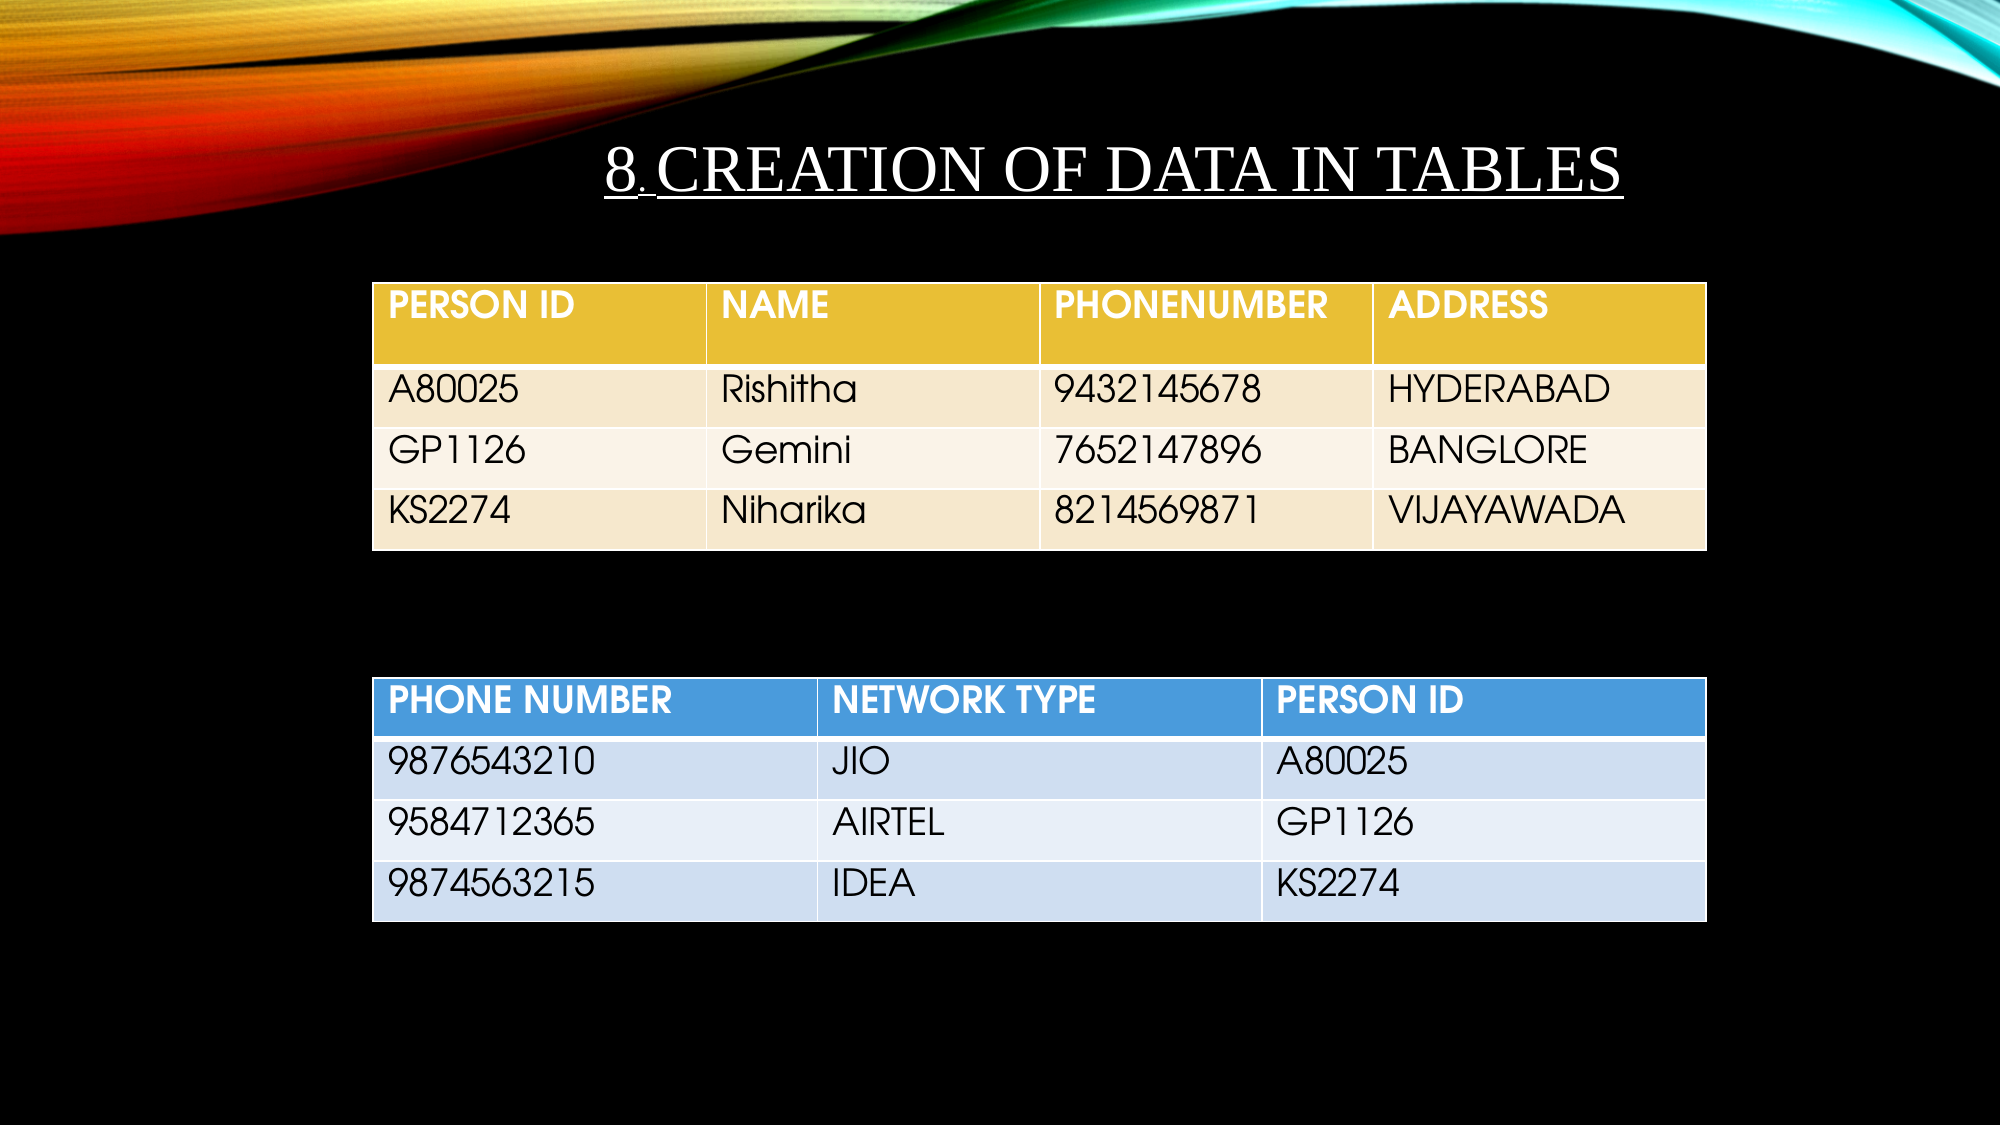

8. CREATION OF DATA IN TABLES
| PERSON ID | NAME | PHONENUMBER | ADDRESS |
| --- | --- | --- | --- |
| A80025 | Rishitha | 9432145678 | HYDERABAD |
| GP1126 | Gemini | 7652147896 | BANGLORE |
| KS2274 | Niharika | 8214569871 | VIJAYAWADA |
| PHONE NUMBER | NETWORK TYPE | PERSON ID |
| --- | --- | --- |
| 9876543210 | JIO | A80025 |
| 9584712365 | AIRTEL | GP1126 |
| 9874563215 | IDEA | KS2274 |